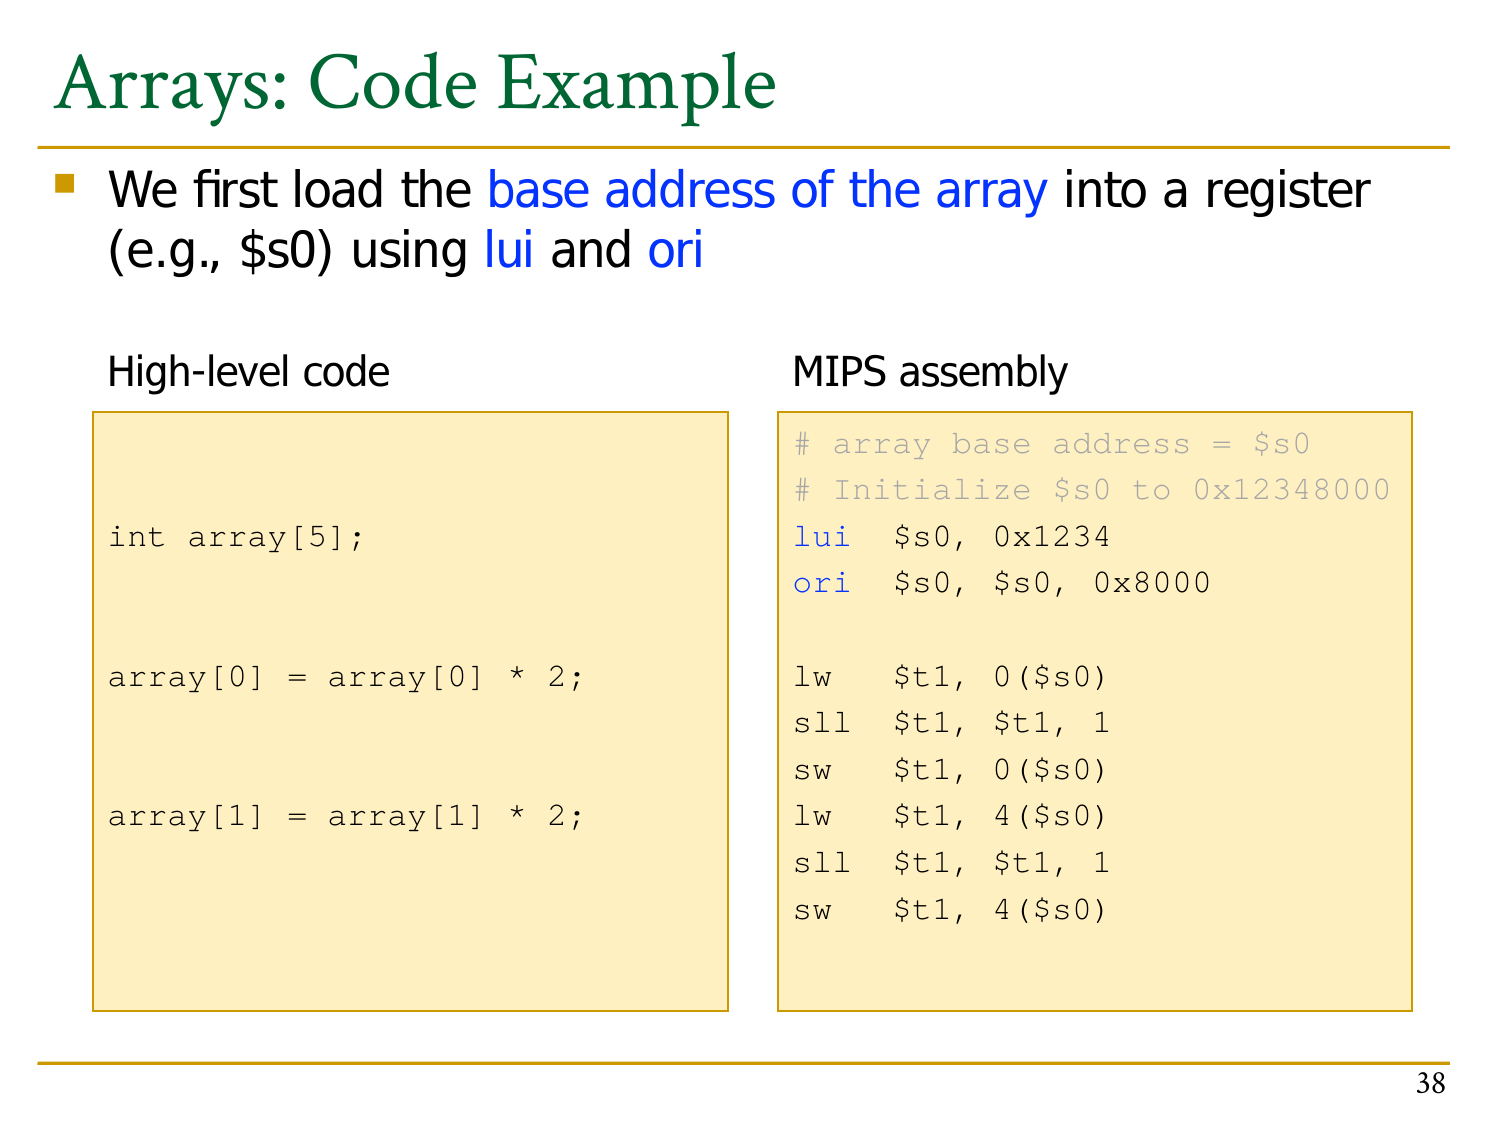

# Arrays: Code Example
We first load the base address of the array into a register (e.g., $s0) using lui and ori
High-level code
MIPS assembly

int array[5];

array[0] = array[0] * 2;

array[1] = array[1] * 2;
# array base address = $s0
# Initialize $s0 to 0x12348000
lui  $s0, 0x1234
ori  $s0, $s0, 0x8000

lw   $t1, 0($s0)
sll  $t1, $t1, 1
sw   $t1, 0($s0)
lw   $t1, 4($s0)
sll  $t1, $t1, 1
sw   $t1, 4($s0)

38